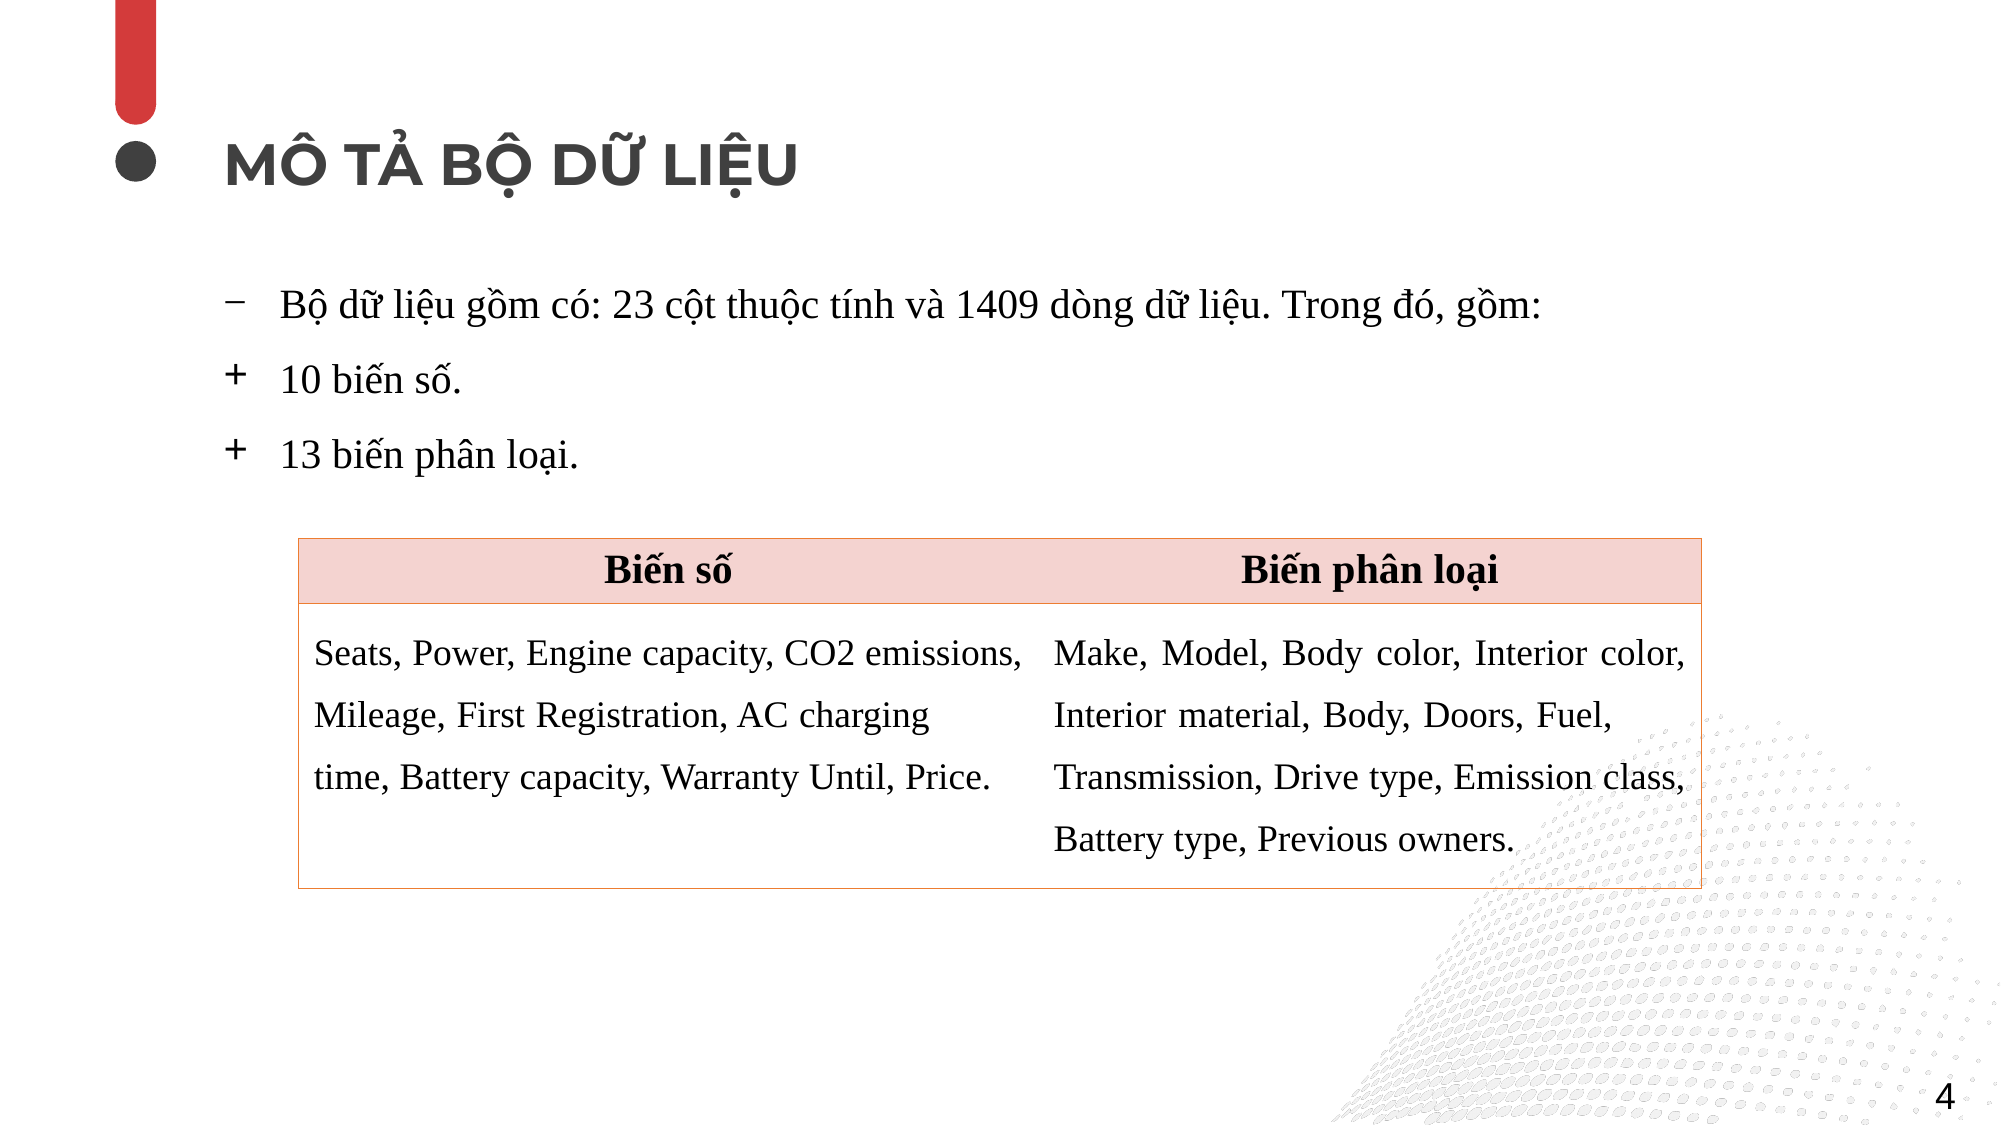

MÔ TẢ BỘ DỮ LIỆU
Bộ dữ liệu gồm có: 23 cột thuộc tính và 1409 dòng dữ liệu. Trong đó, gồm:
10 biến số.
13 biến phân loại.

| Biến số | Biến phân loại |
| --- | --- |
| Seats, Power, Engine capacity, CO2 emissions, Mileage, First Registration, AC charging time, Battery capacity, Warranty Until, Price. | Make, Model, Body color, Interior color, Interior material, Body, Doors, Fuel, Transmission, Drive type, Emission class, Battery type, Previous owners. |
4